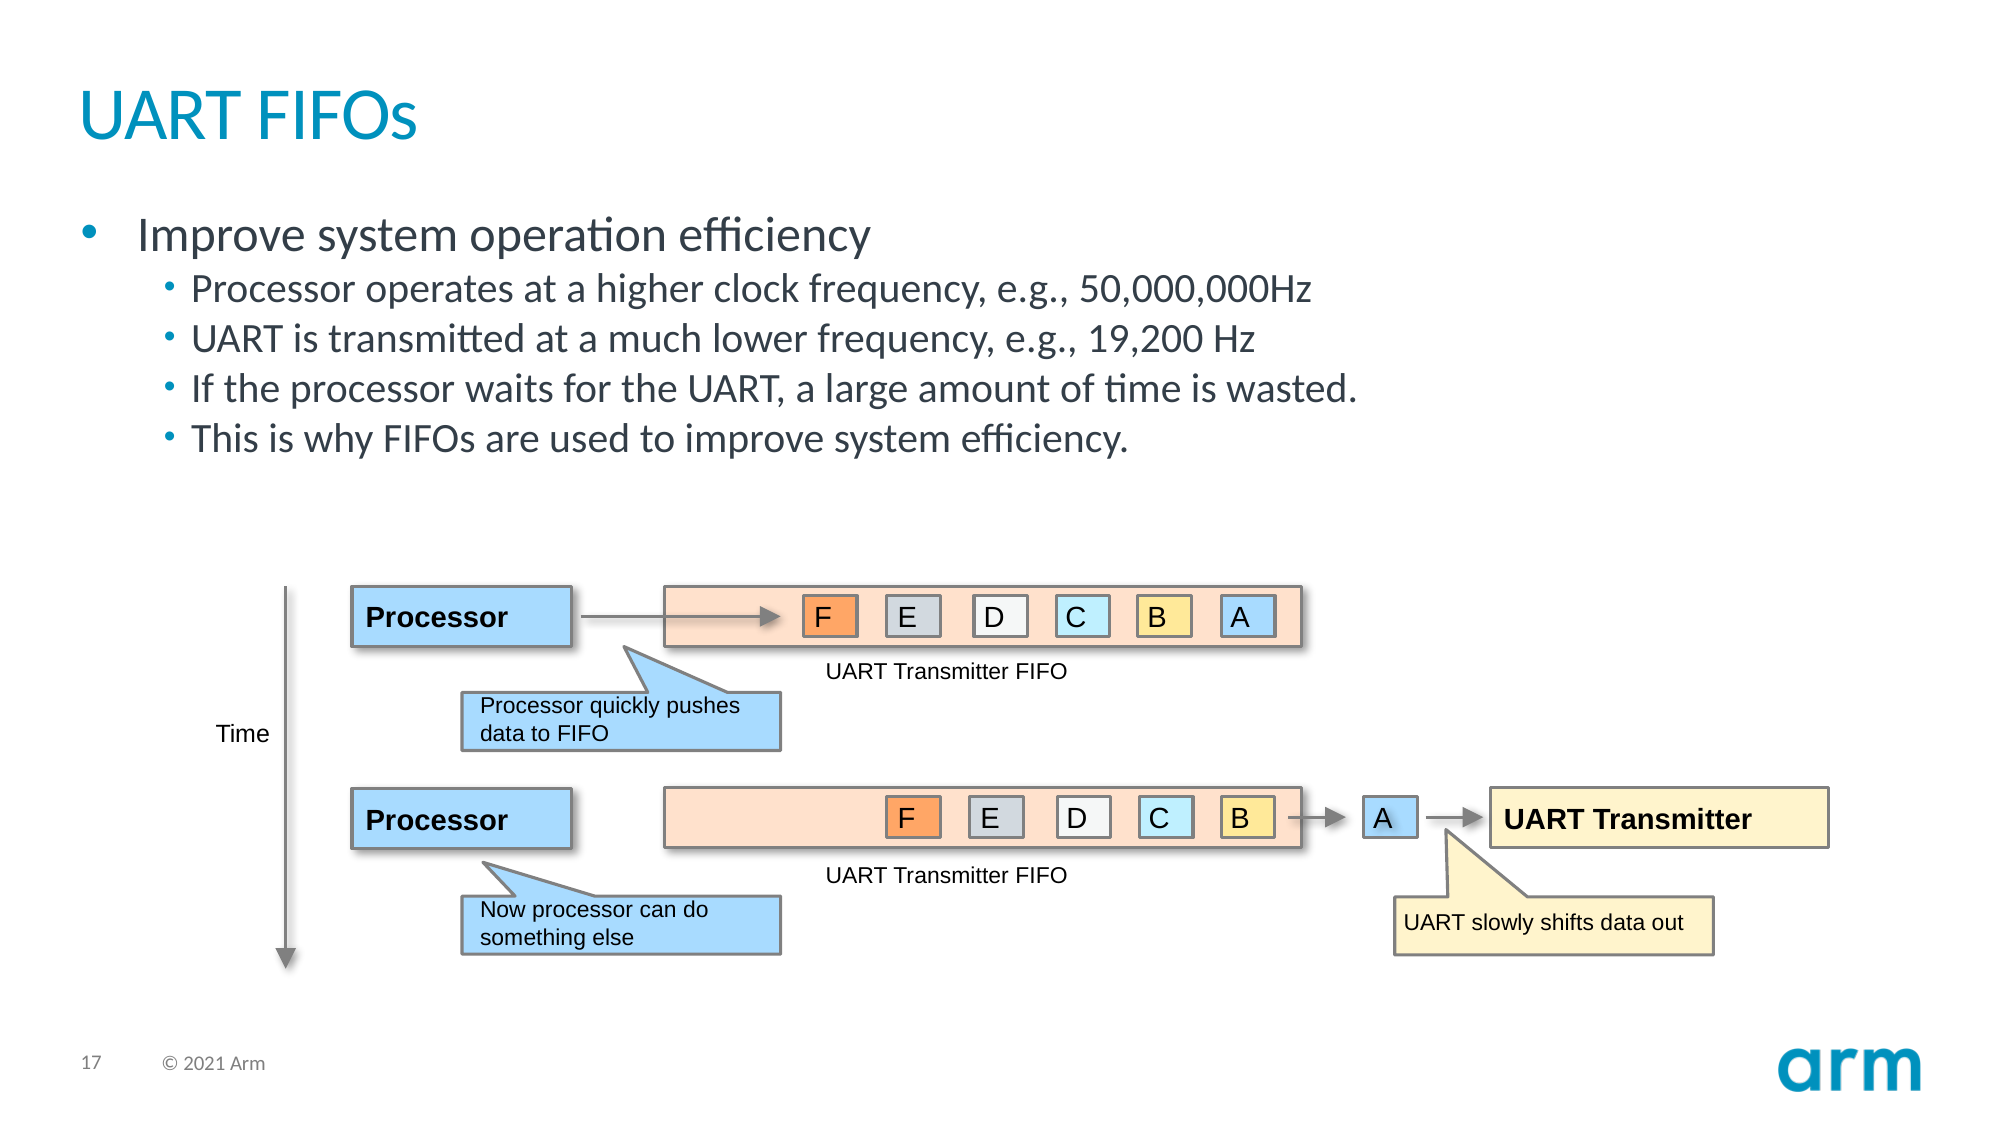

# UART FIFOs
Improve system operation efficiency
Processor operates at a higher clock frequency, e.g., 50,000,000Hz
UART is transmitted at a much lower frequency, e.g., 19,200 Hz
If the processor waits for the UART, a large amount of time is wasted.
This is why FIFOs are used to improve system efficiency.

F
E
D
C
B
A
Processor

UART Transmitter FIFO
Processor quickly pushes data to FIFO

Time

F
E
D
C
B
A
UART Transmitter
Processor

UART Transmitter FIFO
Now processor can do something else

UART slowly shifts data out